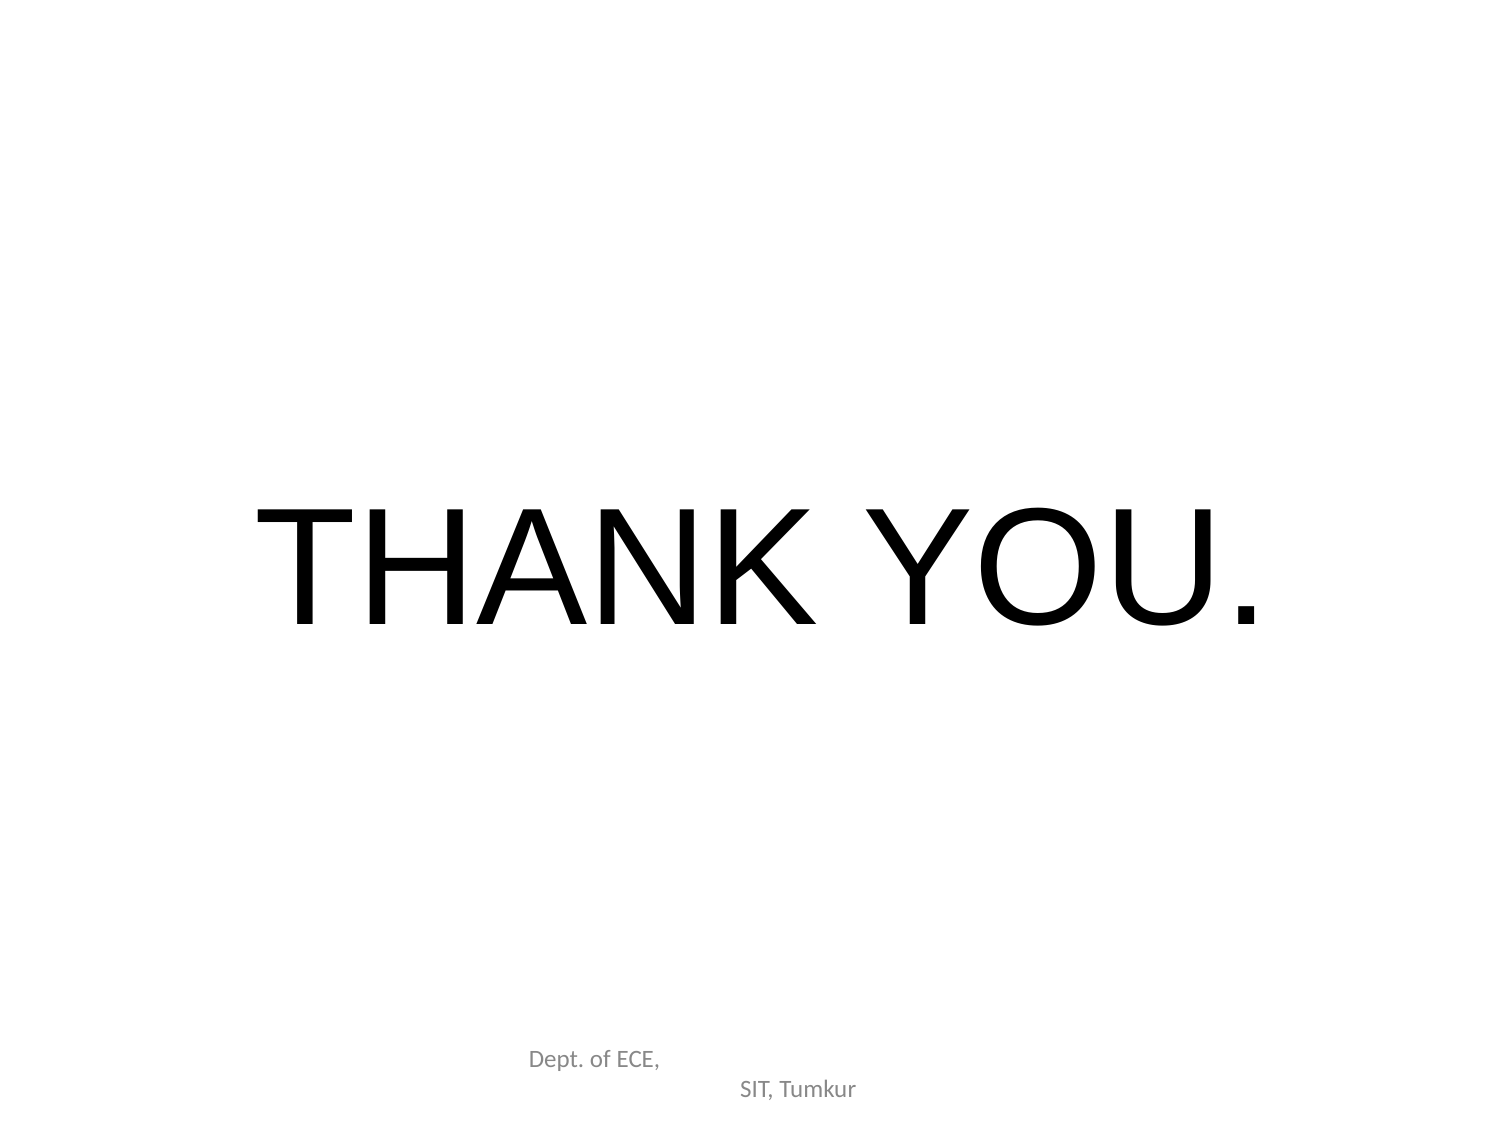

THANK YOU.
Dept. of ECE,                                                                        SIT, Tumkur